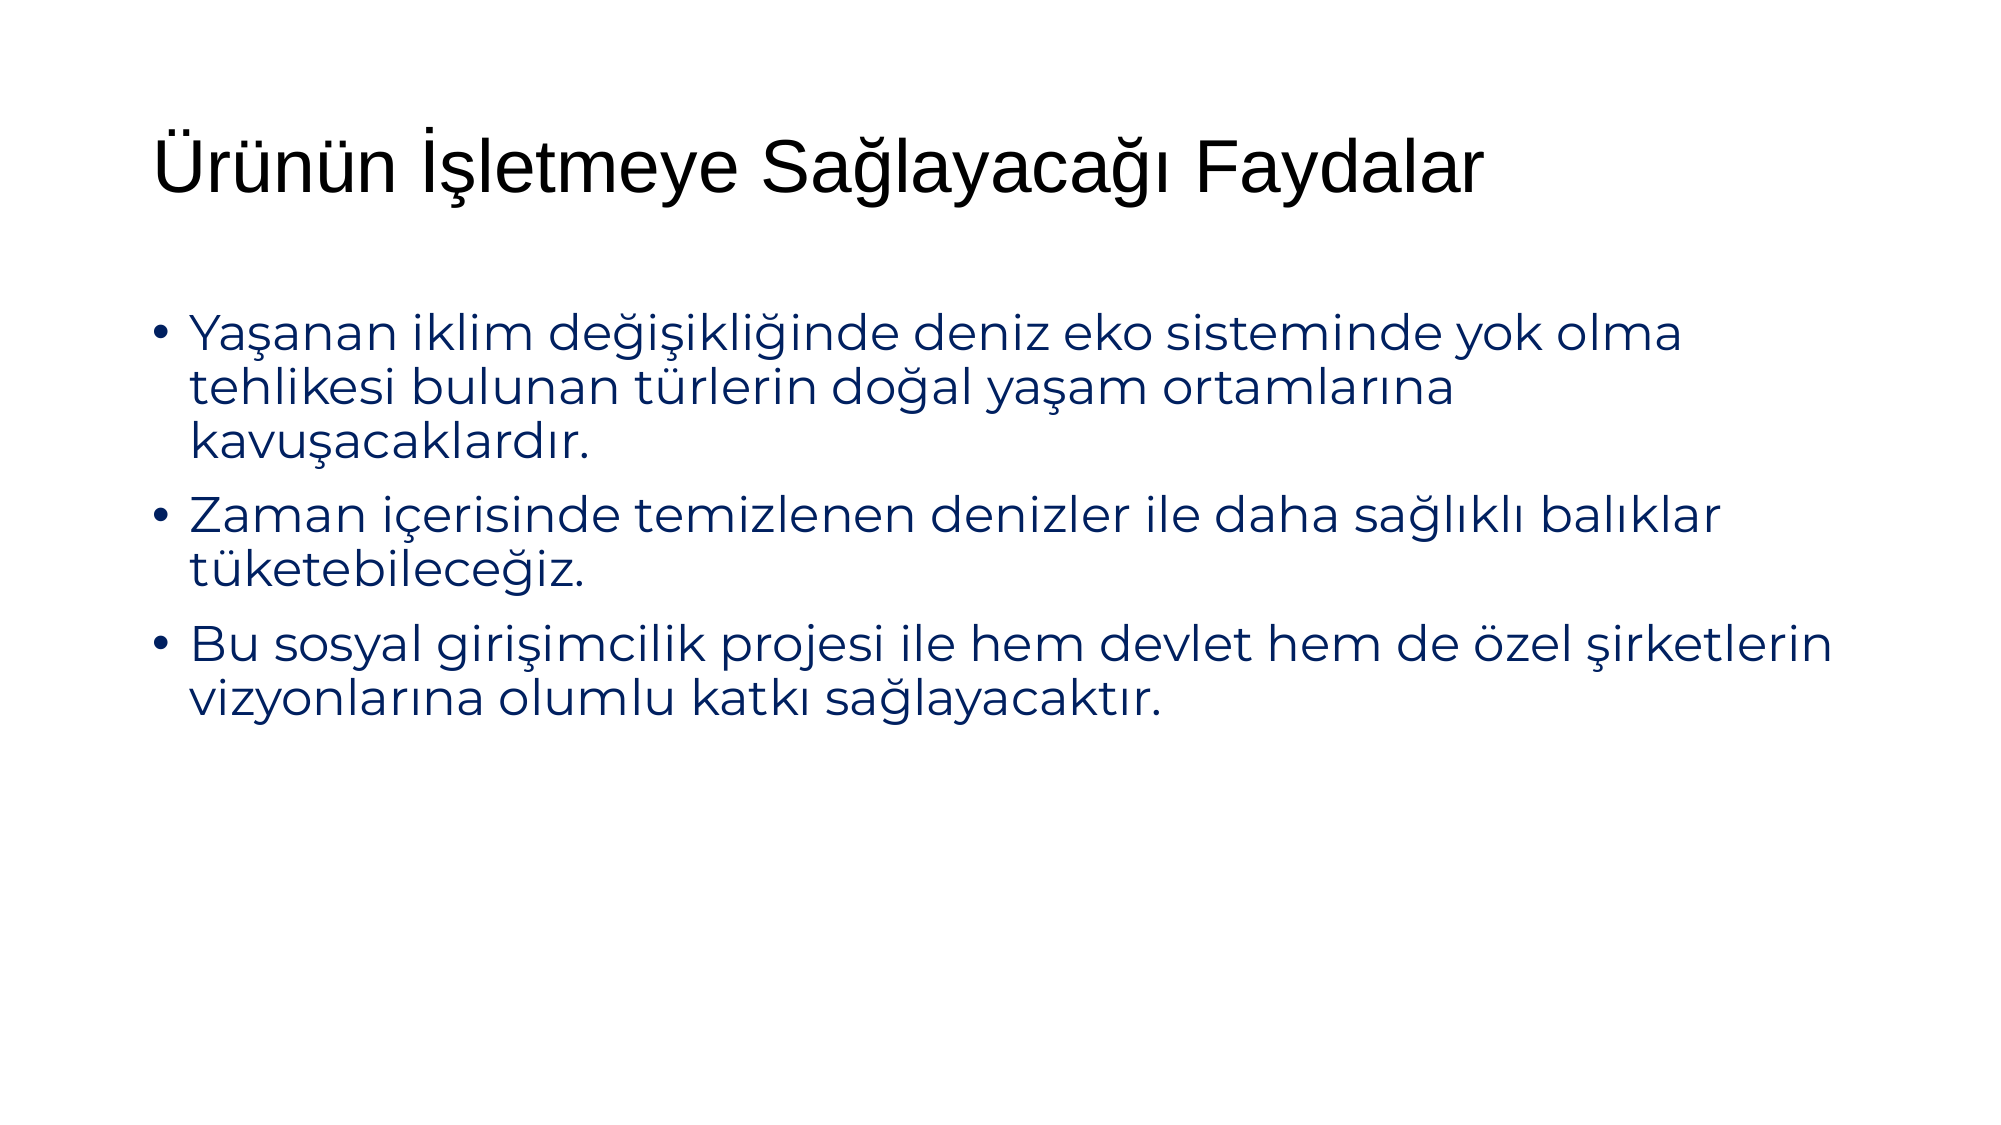

# Ürünün İşletmeye Sağlayacağı Faydalar
Yaşanan iklim değişikliğinde deniz eko sisteminde yok olma tehlikesi bulunan türlerin doğal yaşam ortamlarına kavuşacaklardır.
Zaman içerisinde temizlenen denizler ile daha sağlıklı balıklar tüketebileceğiz.
Bu sosyal girişimcilik projesi ile hem devlet hem de özel şirketlerin vizyonlarına olumlu katkı sağlayacaktır.